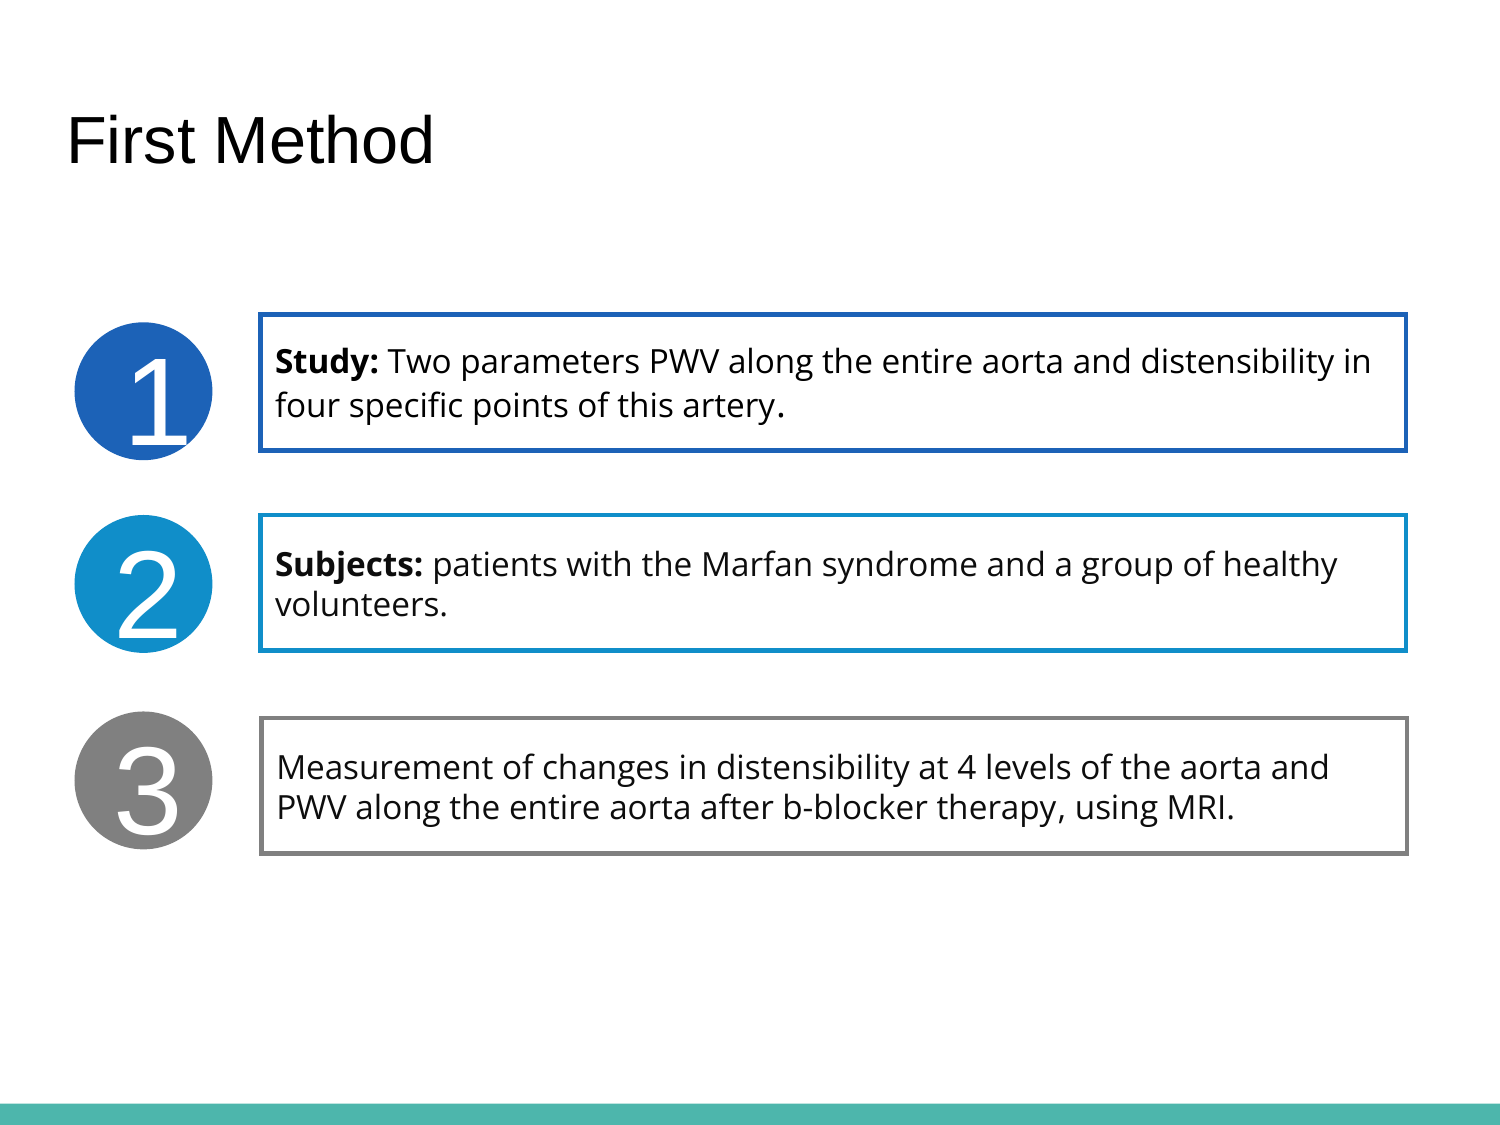

# First Method
1
Study: Two parameters PWV along the entire aorta and distensibility in four specific points of this artery.

2

Subjects: patients with the Marfan syndrome and a group of healthy volunteers.

3

Measurement of changes in distensibility at 4 levels of the aorta and PWV along the entire aorta after b-blocker therapy, using MRI.